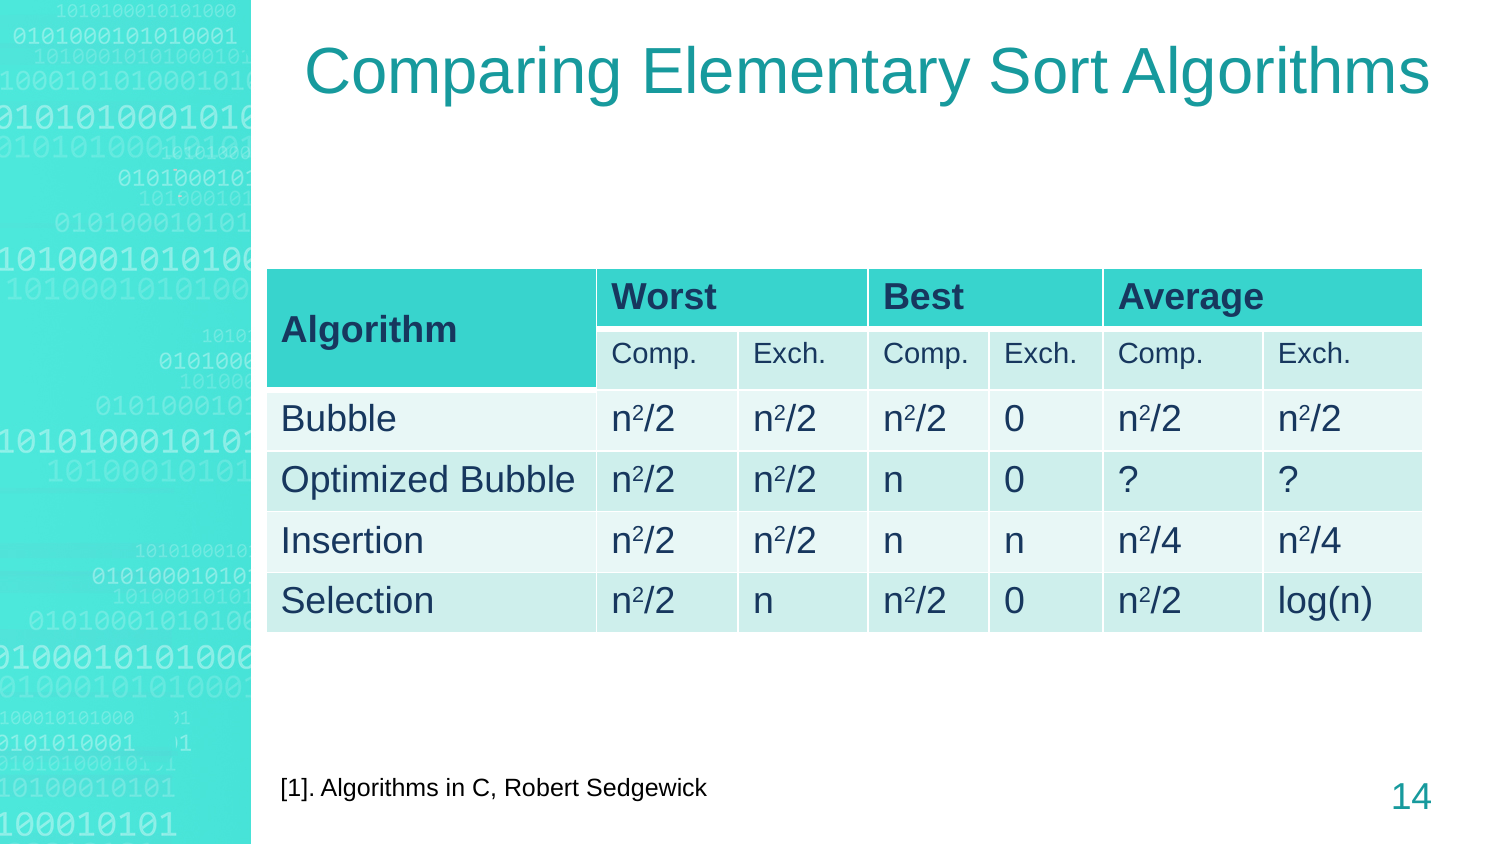

Comparing Elementary Sort Algorithms
| Algorithm | Worst |  | Best |  | Average |  |
| --- | --- | --- | --- | --- | --- | --- |
|  | Comp. | Exch. | Comp. | Exch. | Comp. | Exch. |
| Bubble | n2/2 | n2/2 | n2/2 | 0 | n2/2 | n2/2 |
| Optimized Bubble | n2/2 | n2/2 | n | 0 | ? | ? |
| Insertion | n2/2 | n2/2 | n | n | n2/4 | n2/4 |
| Selection | n2/2 | n | n2/2 | 0 | n2/2 | log(n) |
[1]. Algorithms in C, Robert Sedgewick